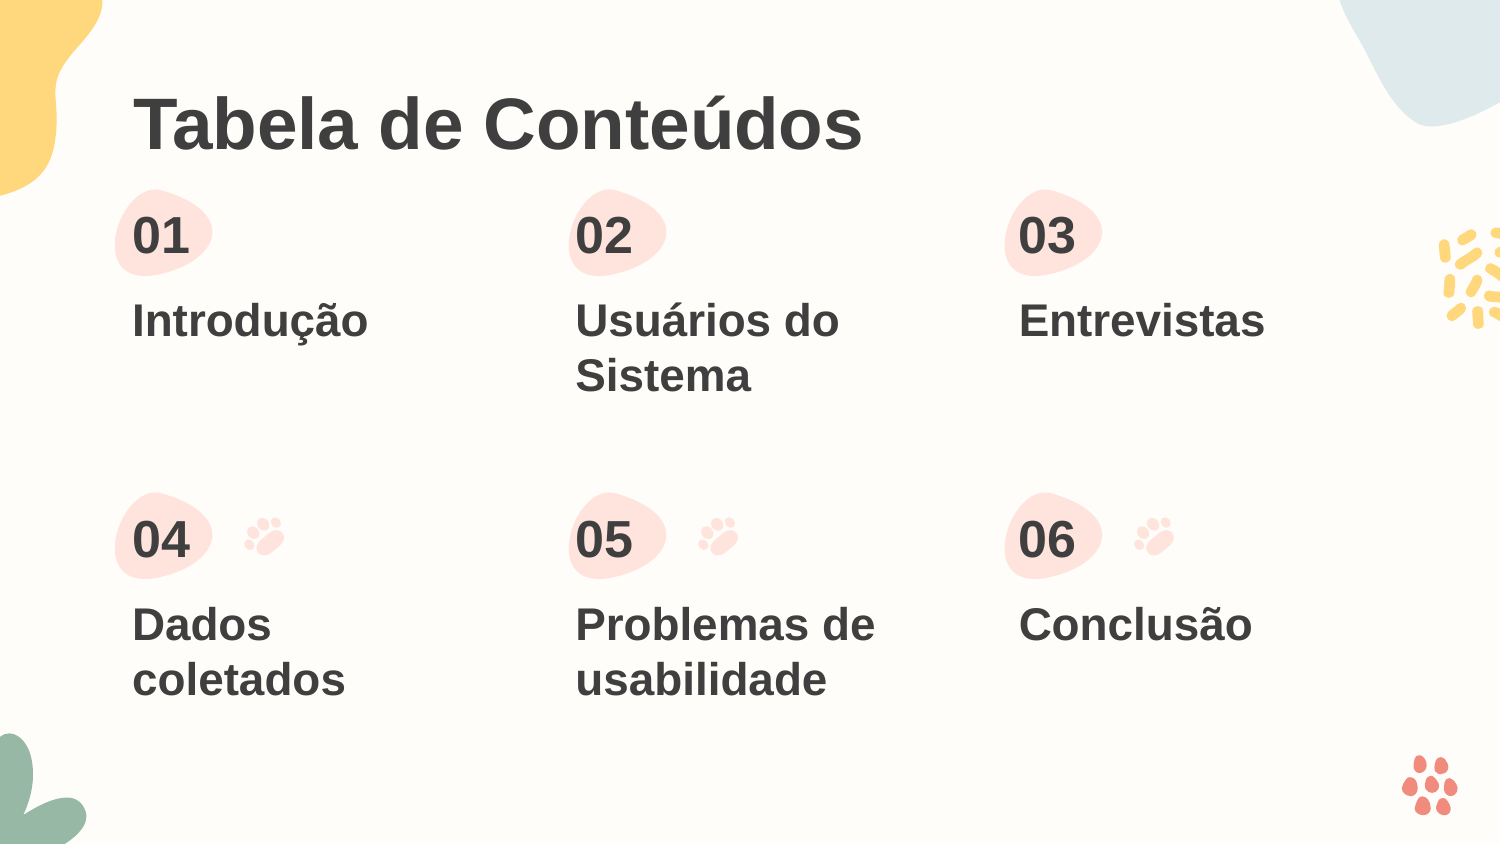

# Tabela de Conteúdos
01
02
03

Introdução
Usuários do Sistema
Entrevistas

04
05
06

Dados coletados
Problemas de usabilidade
Conclusão